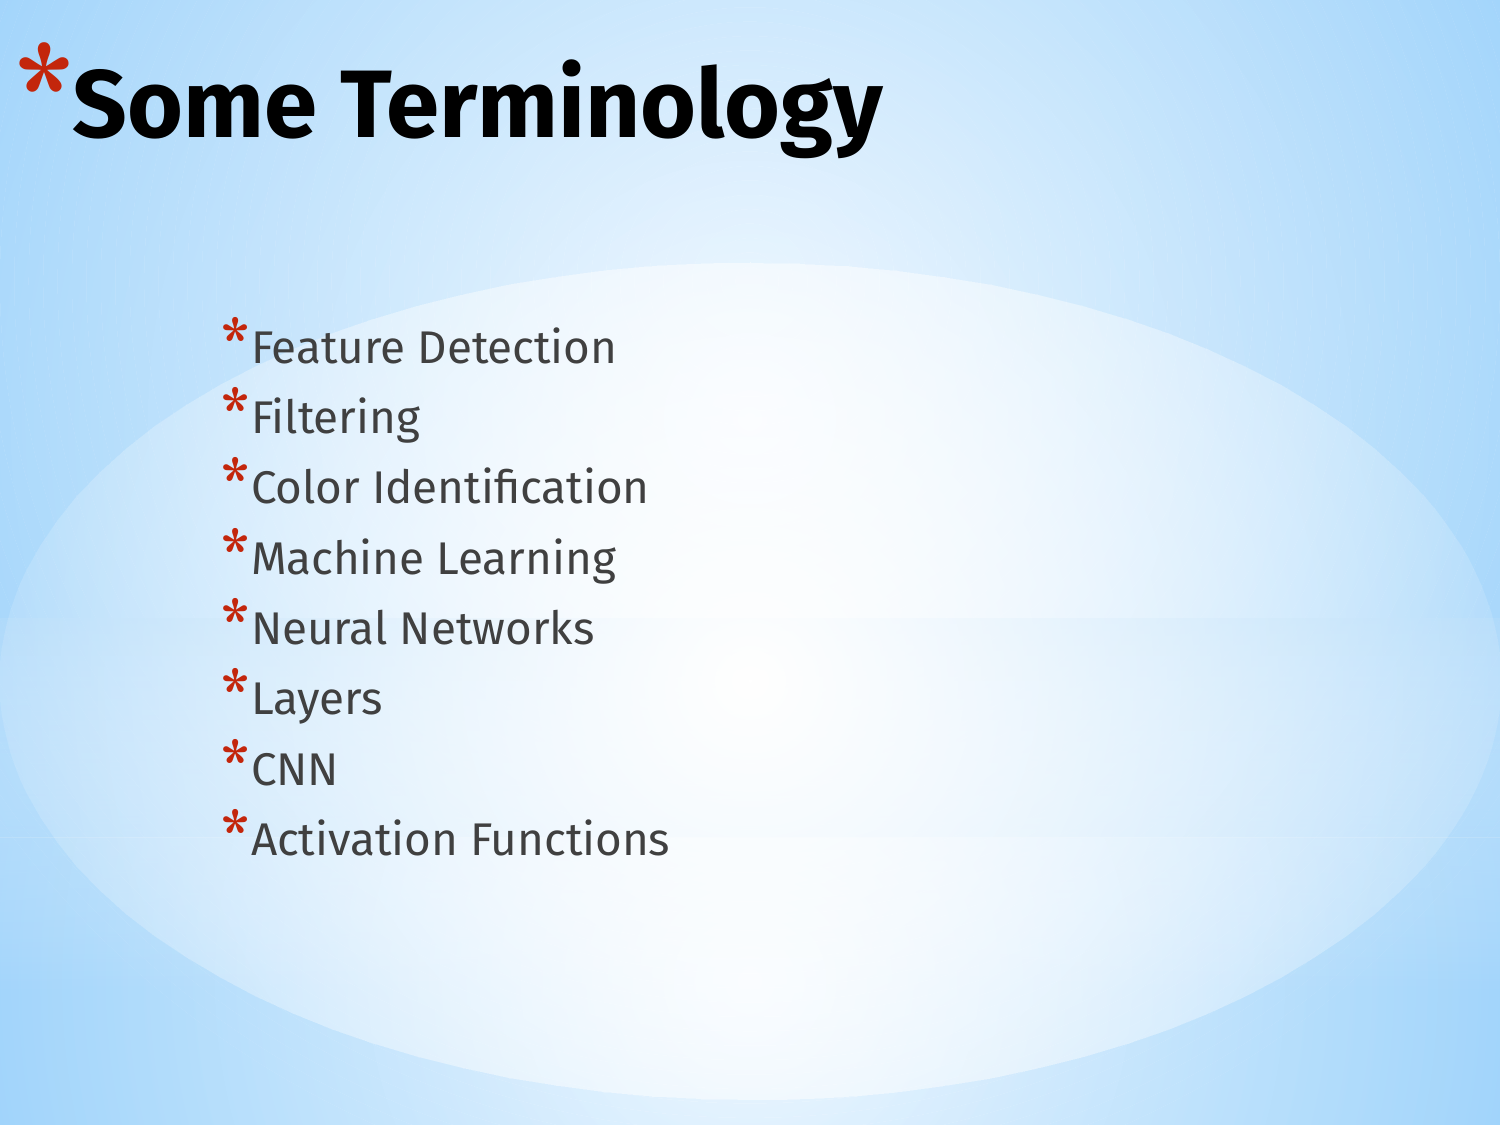

# Some Terminology
Feature Detection
Filtering
Color Identification
Machine Learning
Neural Networks
Layers
CNN
Activation Functions